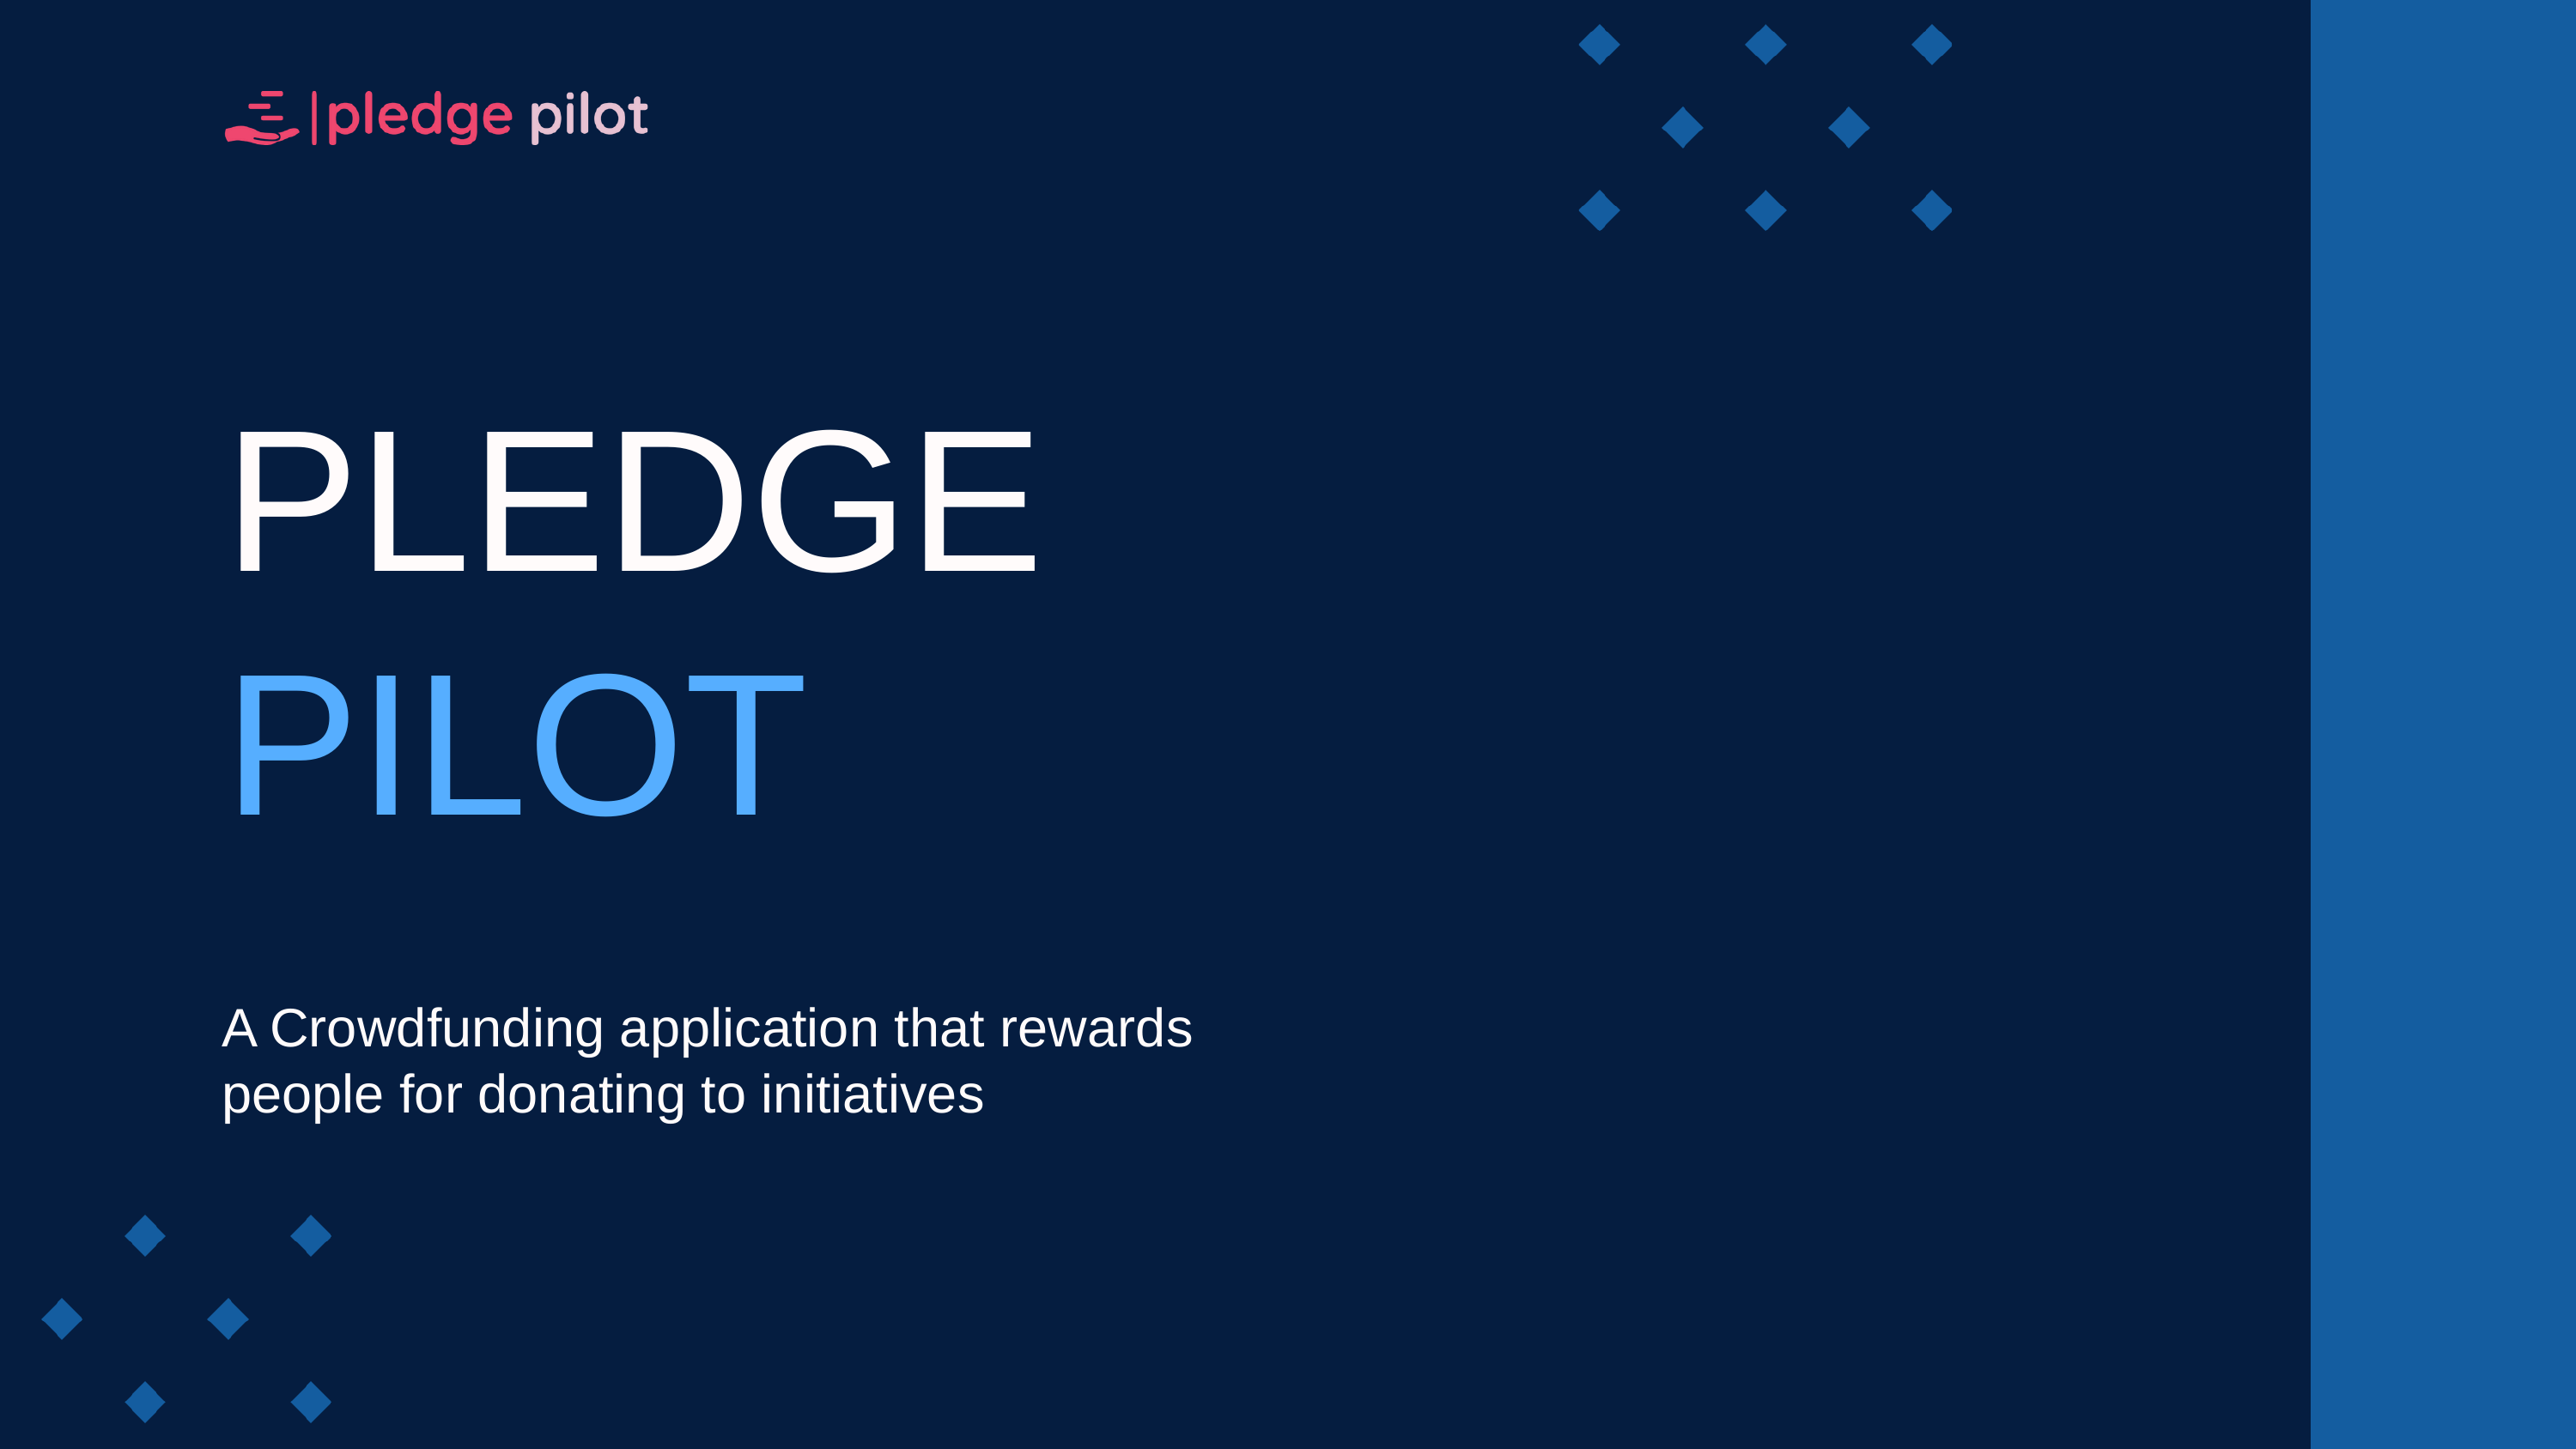

PLEDGE

PILOT
A Crowdfunding application that rewards people for donating to initiatives